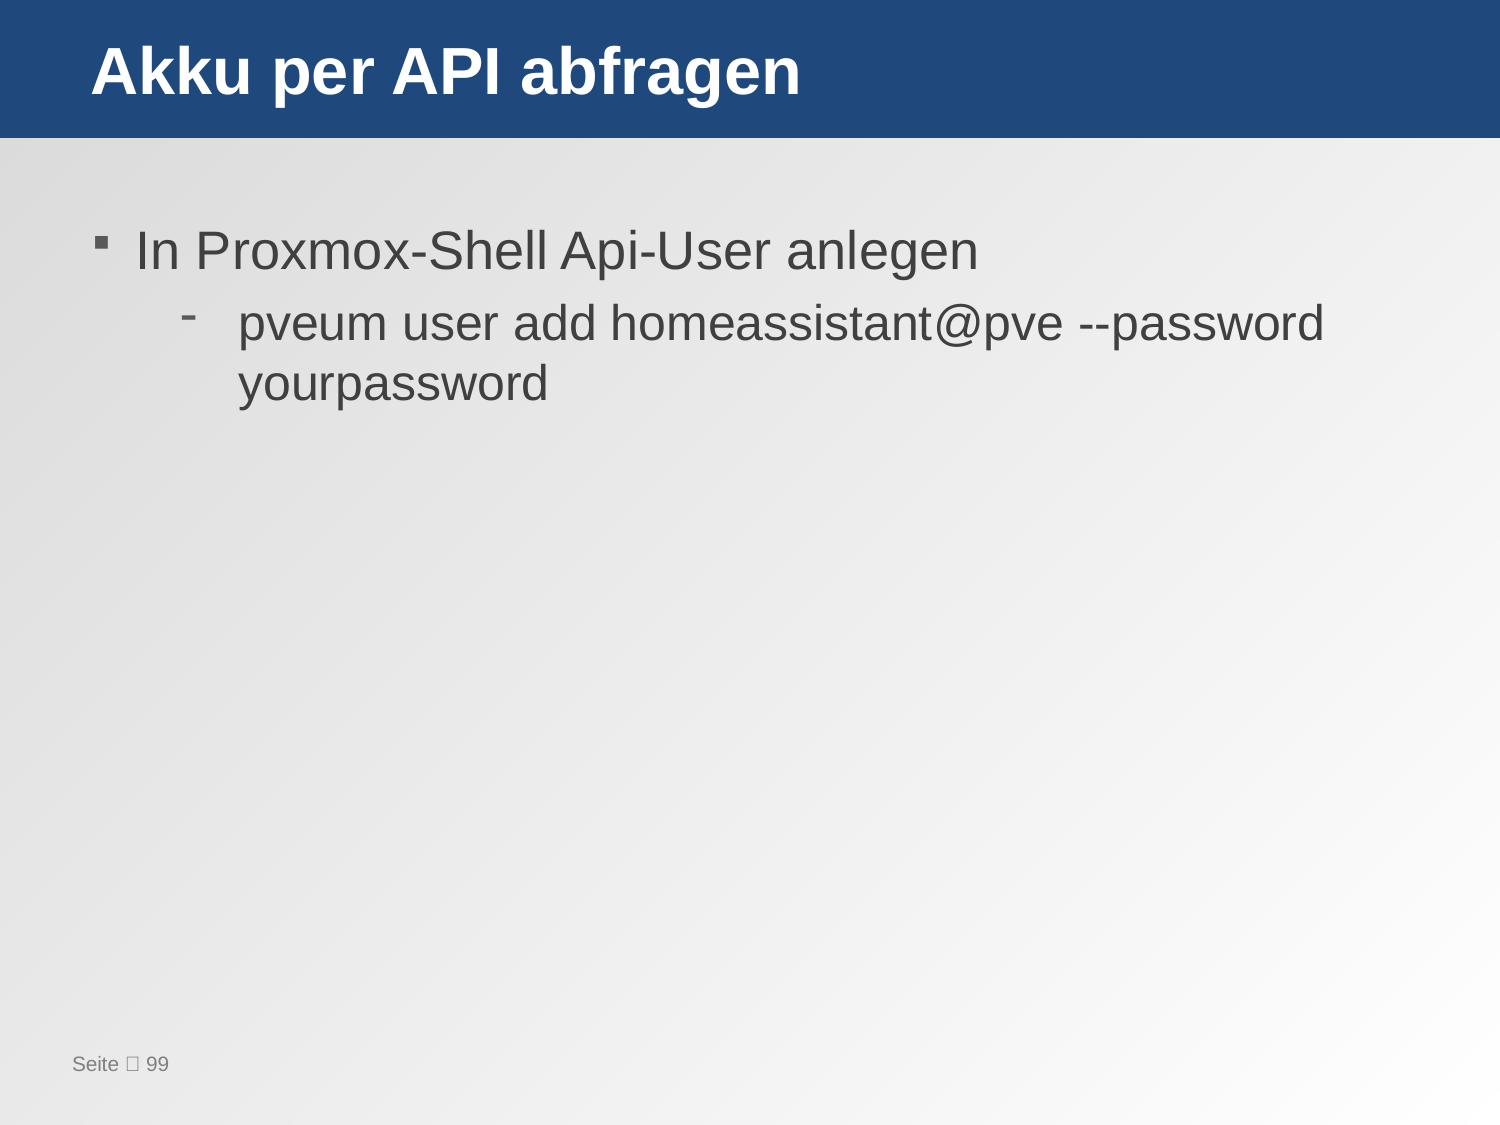

# Akku per API abfragen
In Proxmox-Shell Api-User anlegen
pveum user add homeassistant@pve --password yourpassword